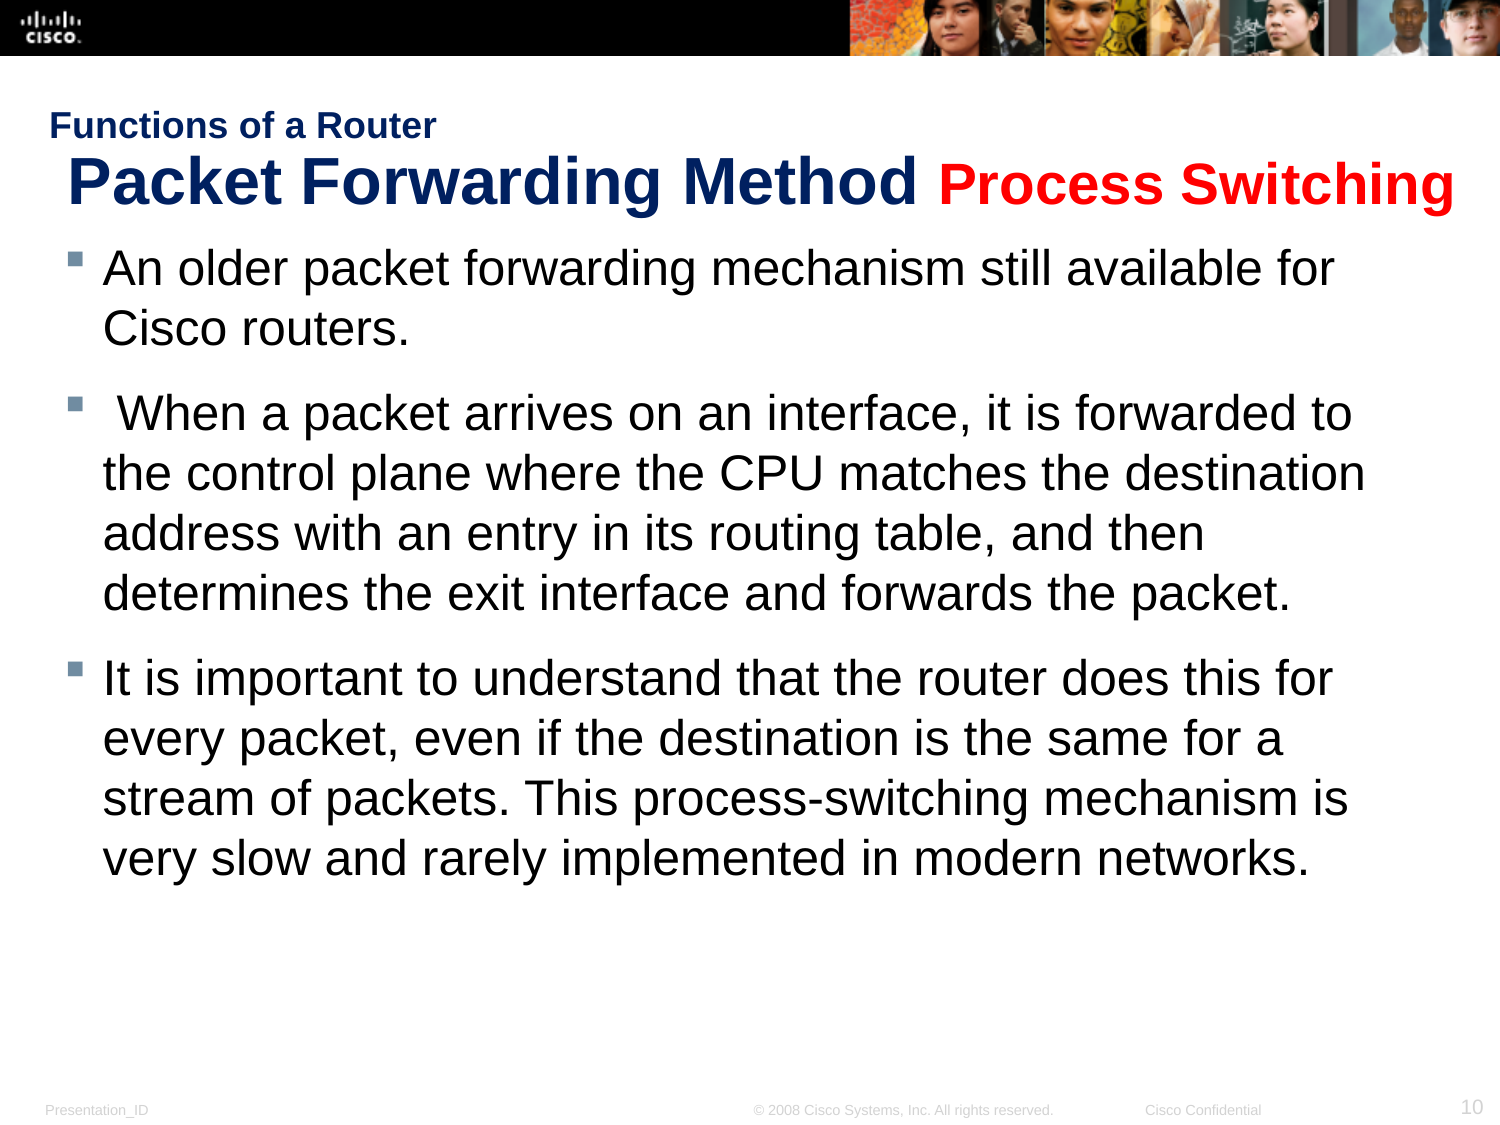

# Functions of a Router Packet Forwarding Method Process Switching
An older packet forwarding mechanism still available for Cisco routers.
 When a packet arrives on an interface, it is forwarded to the control plane where the CPU matches the destination address with an entry in its routing table, and then determines the exit interface and forwards the packet.
It is important to understand that the router does this for every packet, even if the destination is the same for a stream of packets. This process-switching mechanism is very slow and rarely implemented in modern networks.